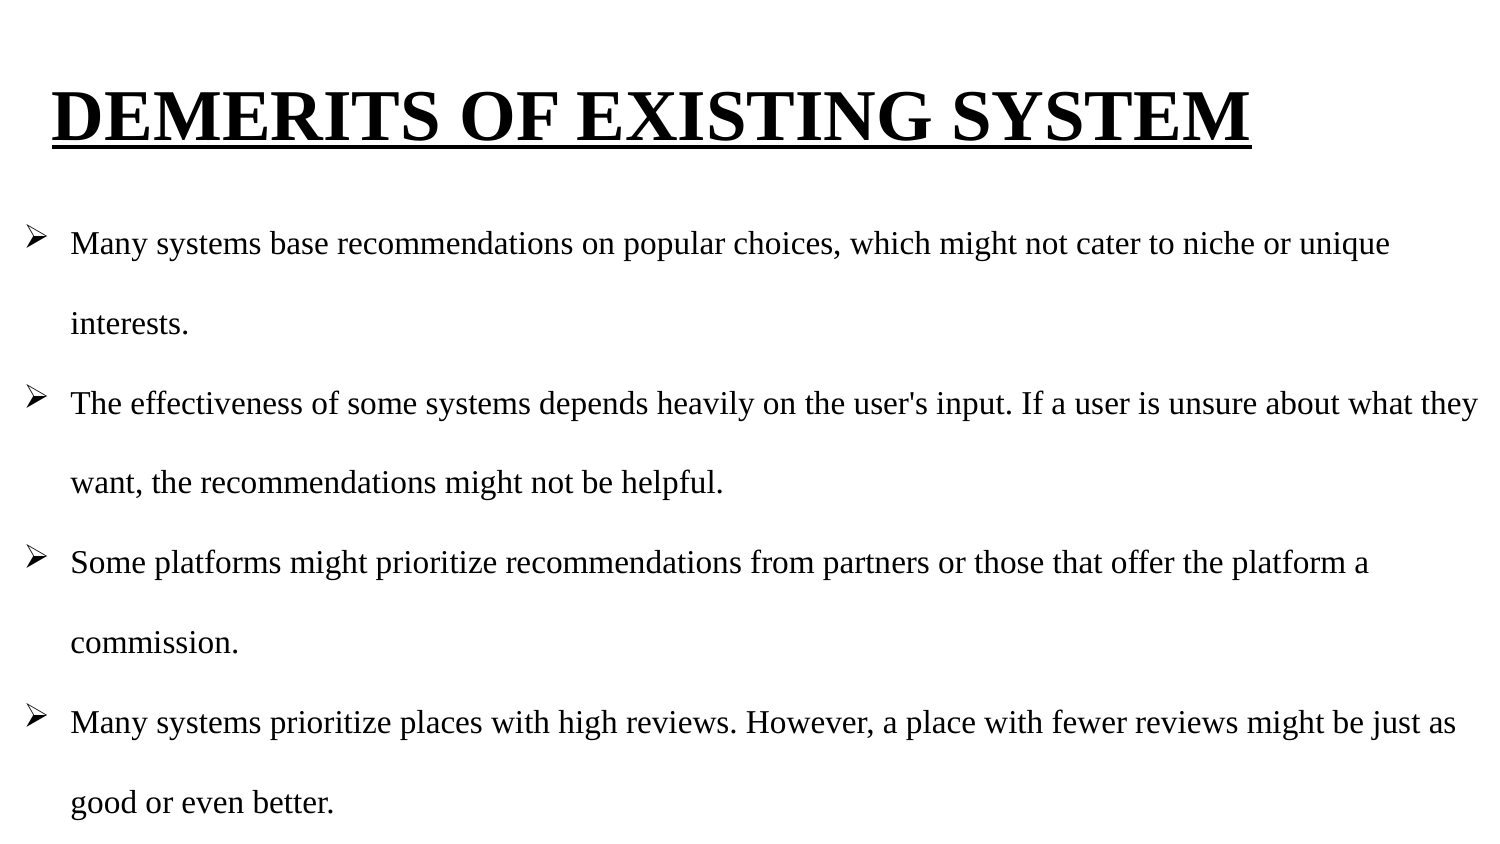

DEMERITS OF EXISTING SYSTEM

Many systems base recommendations on popular choices, which might not cater to niche or unique interests.
The effectiveness of some systems depends heavily on the user's input. If a user is unsure about what they want, the recommendations might not be helpful.
Some platforms might prioritize recommendations from partners or those that offer the platform a commission.
Many systems prioritize places with high reviews. However, a place with fewer reviews might be just as good or even better.